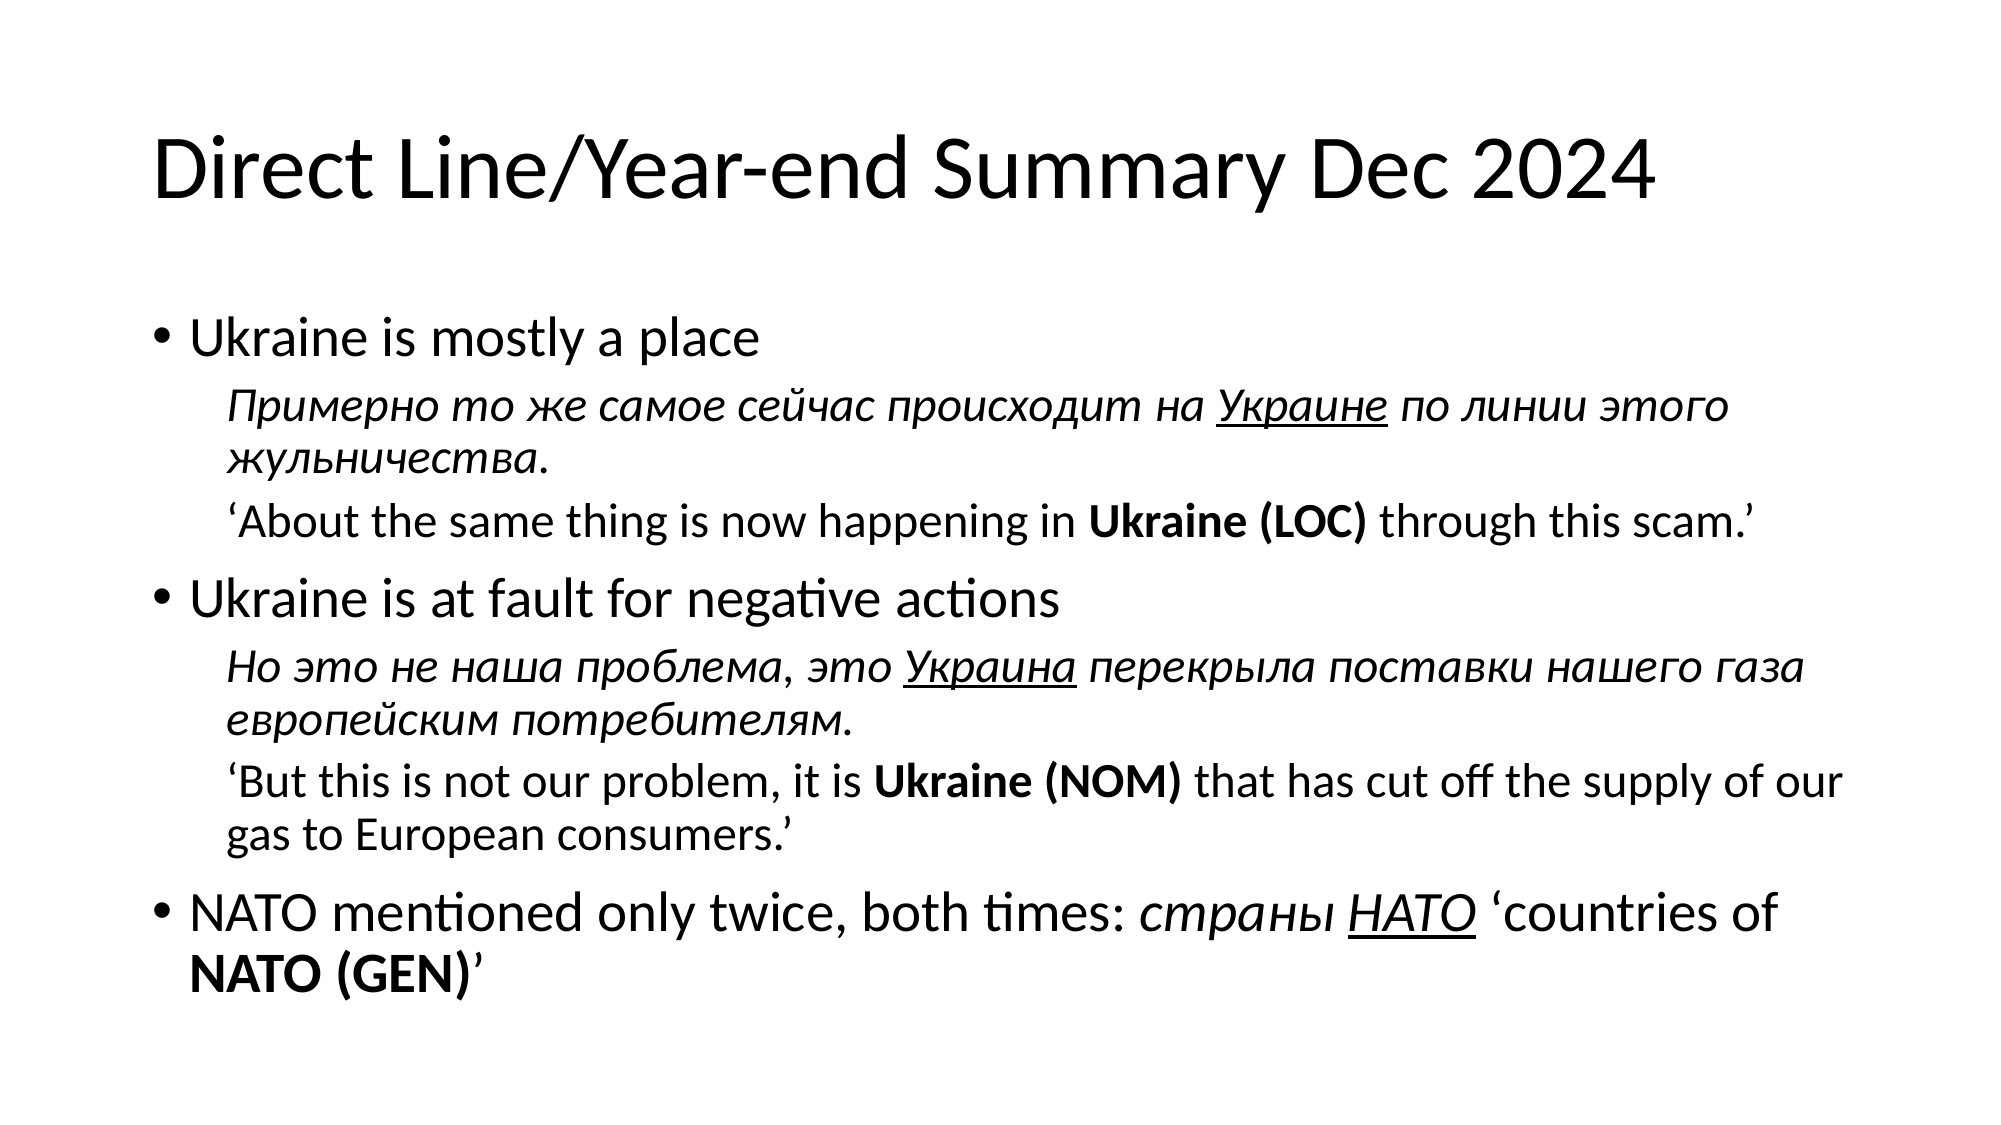

# Direct Line/Year-end Summary Dec 2024
Ukraine is mostly a place
Примерно то же самое сейчас происходит на Украине по линии этого жульничества.
‘About the same thing is now happening in Ukraine (LOC) through this scam.’
Ukraine is at fault for negative actions
Но это не наша проблема, это Украина перекрыла поставки нашего газа европейским потребителям.
‘But this is not our problem, it is Ukraine (NOM) that has cut off the supply of our gas to European consumers.’
NATO mentioned only twice, both times: страны НАТО ‘countries of NATO (GEN)’